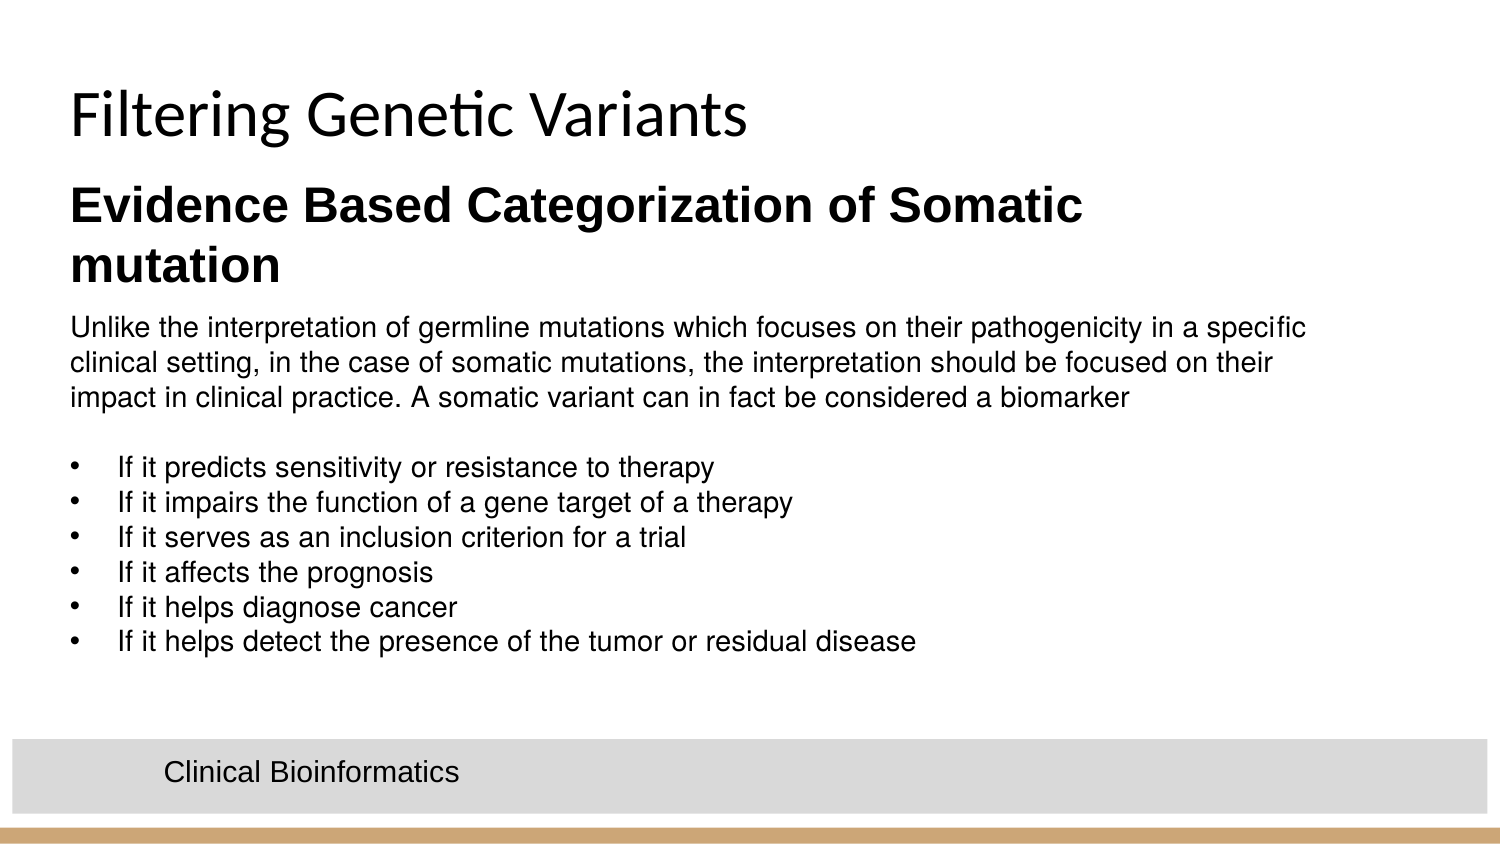

# Filtering Genetic Variants
Evidence Based Categorization of Somatic mutation
Unlike the interpretation of germline mutations which focuses on their pathogenicity in a specific  clinical setting, in the case of somatic mutations, the interpretation should be focused on their  impact in clinical practice. A somatic variant can in fact be considered a biomarker
If it predicts sensitivity or resistance to therapy
If it impairs the function of a gene target of a therapy
If it serves as an inclusion criterion for a trial
If it affects the prognosis
If it helps diagnose cancer
If it helps detect the presence of the tumor or residual disease
Clinical Bioinformatics